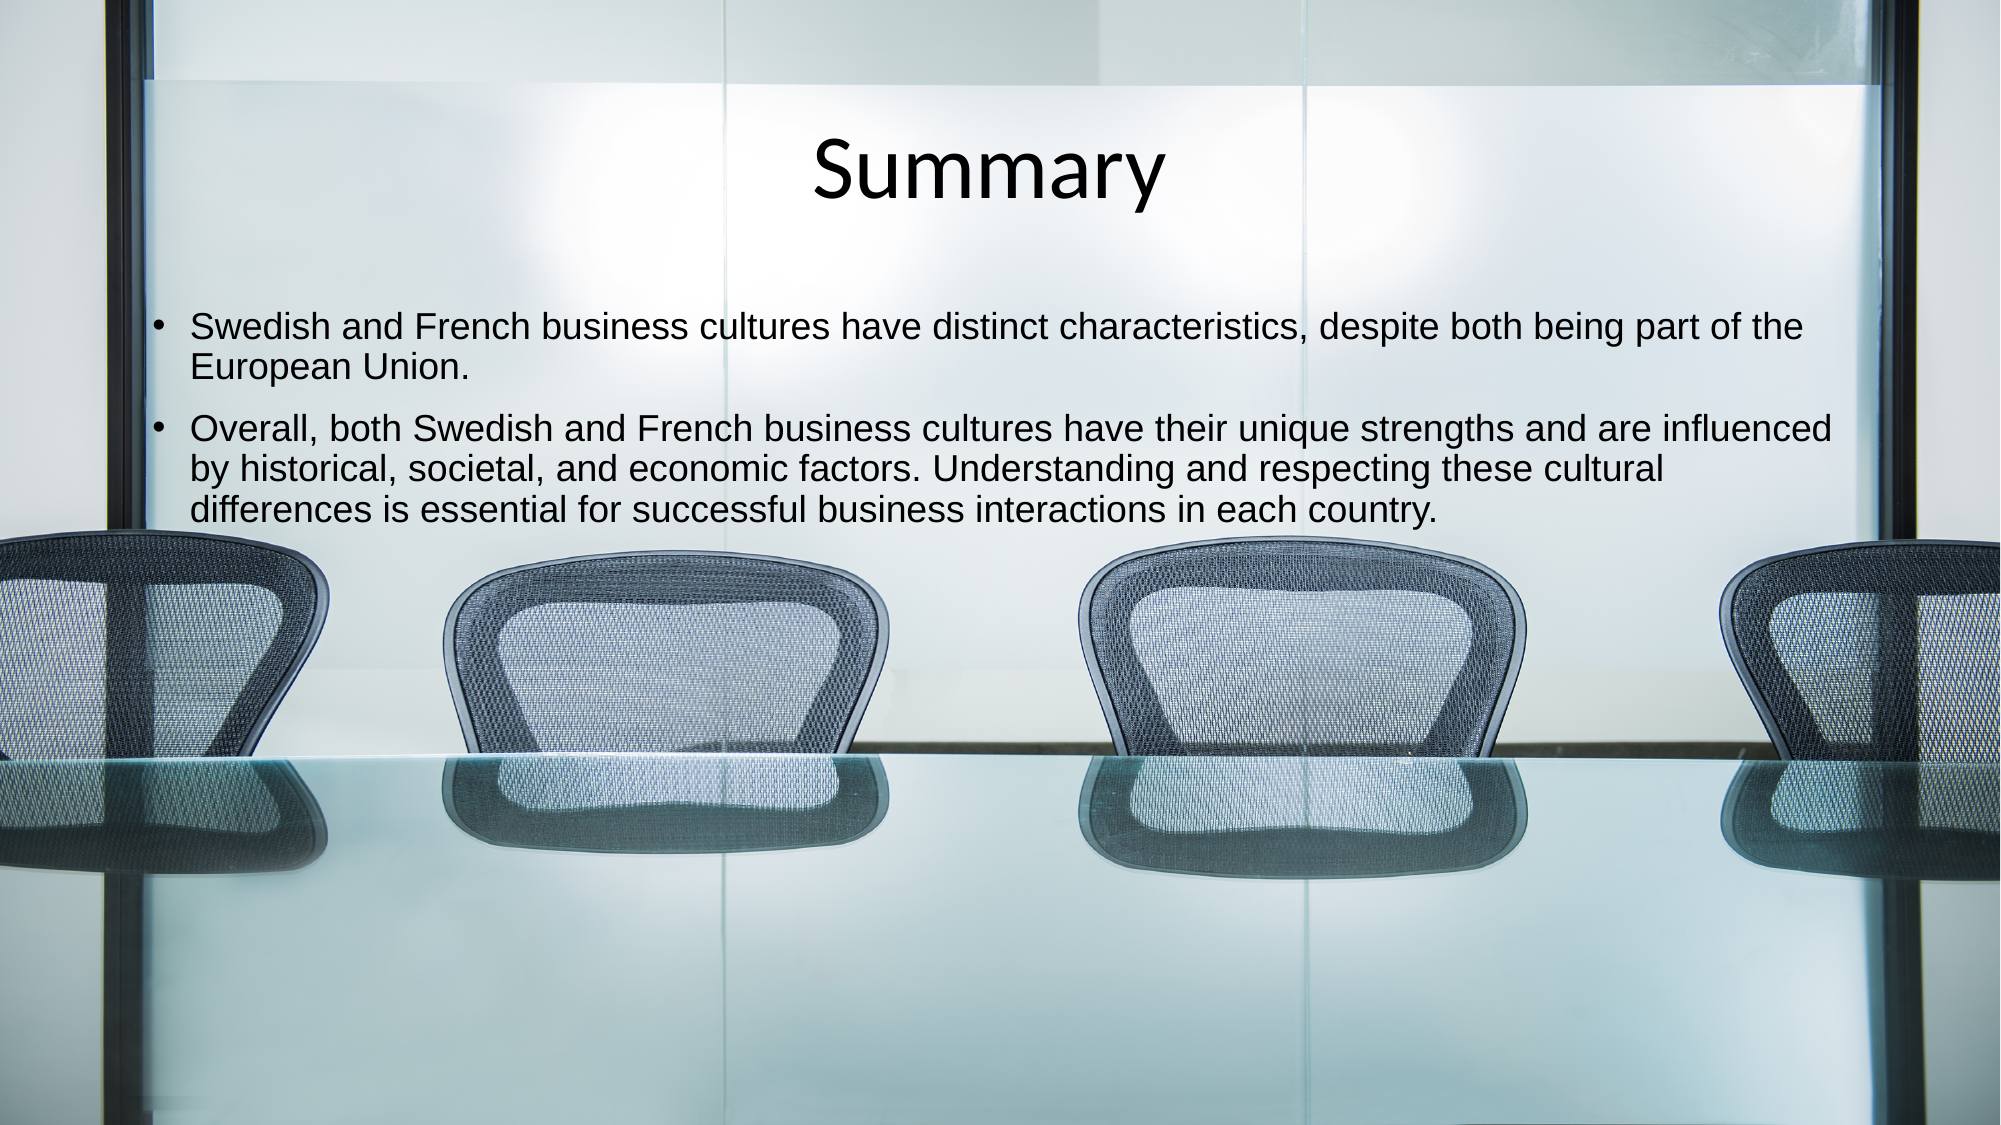

# Summary
Swedish and French business cultures have distinct characteristics, despite both being part of the European Union.
Overall, both Swedish and French business cultures have their unique strengths and are influenced by historical, societal, and economic factors. Understanding and respecting these cultural differences is essential for successful business interactions in each country.